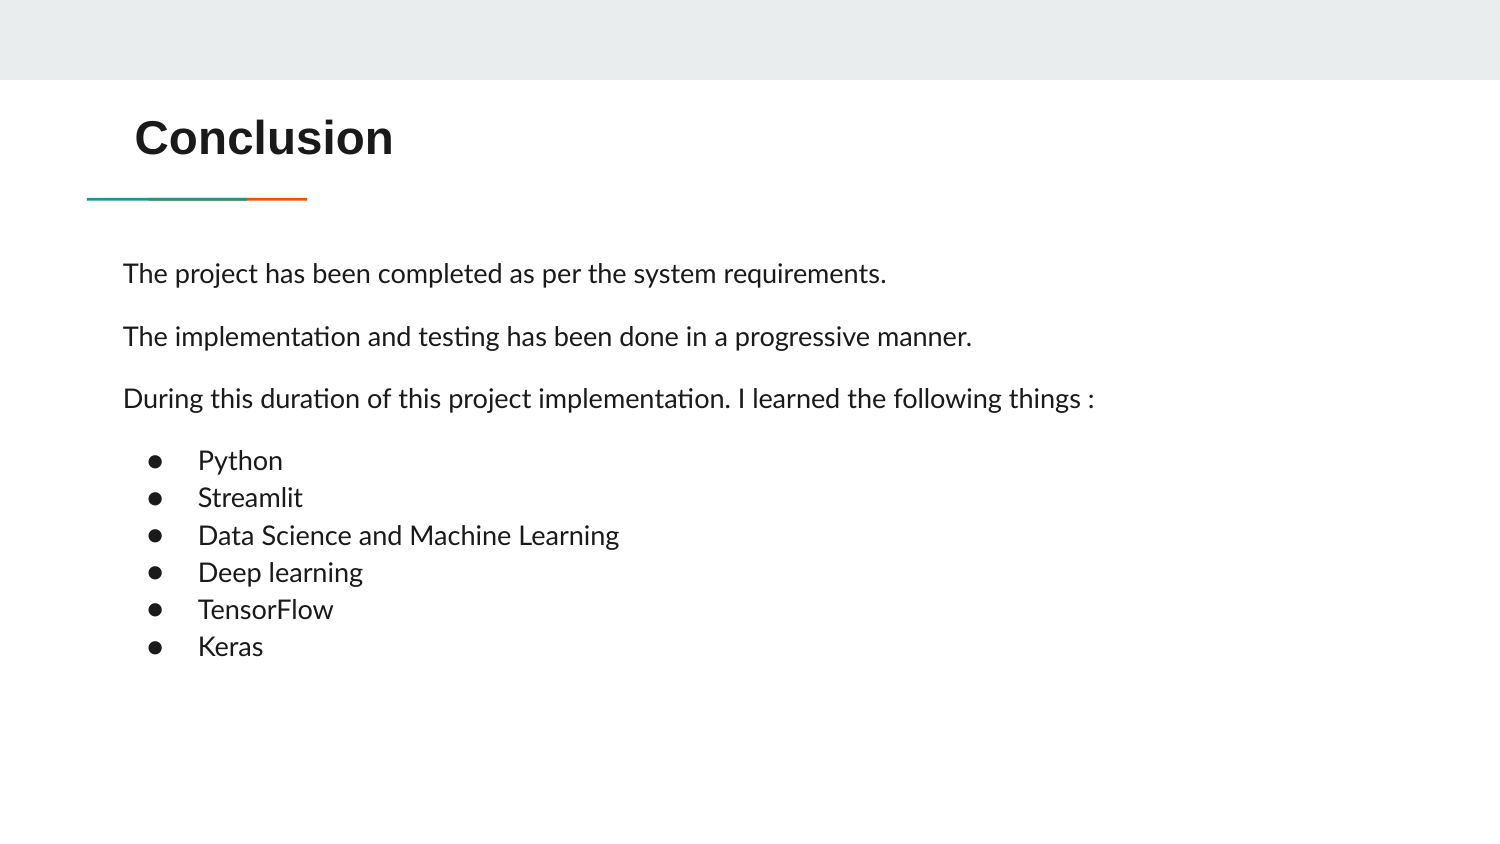

# Conclusion
The project has been completed as per the system requirements.
The implementation and testing has been done in a progressive manner.
During this duration of this project implementation. I learned the following things :
Python
Streamlit
Data Science and Machine Learning
Deep learning
TensorFlow
Keras